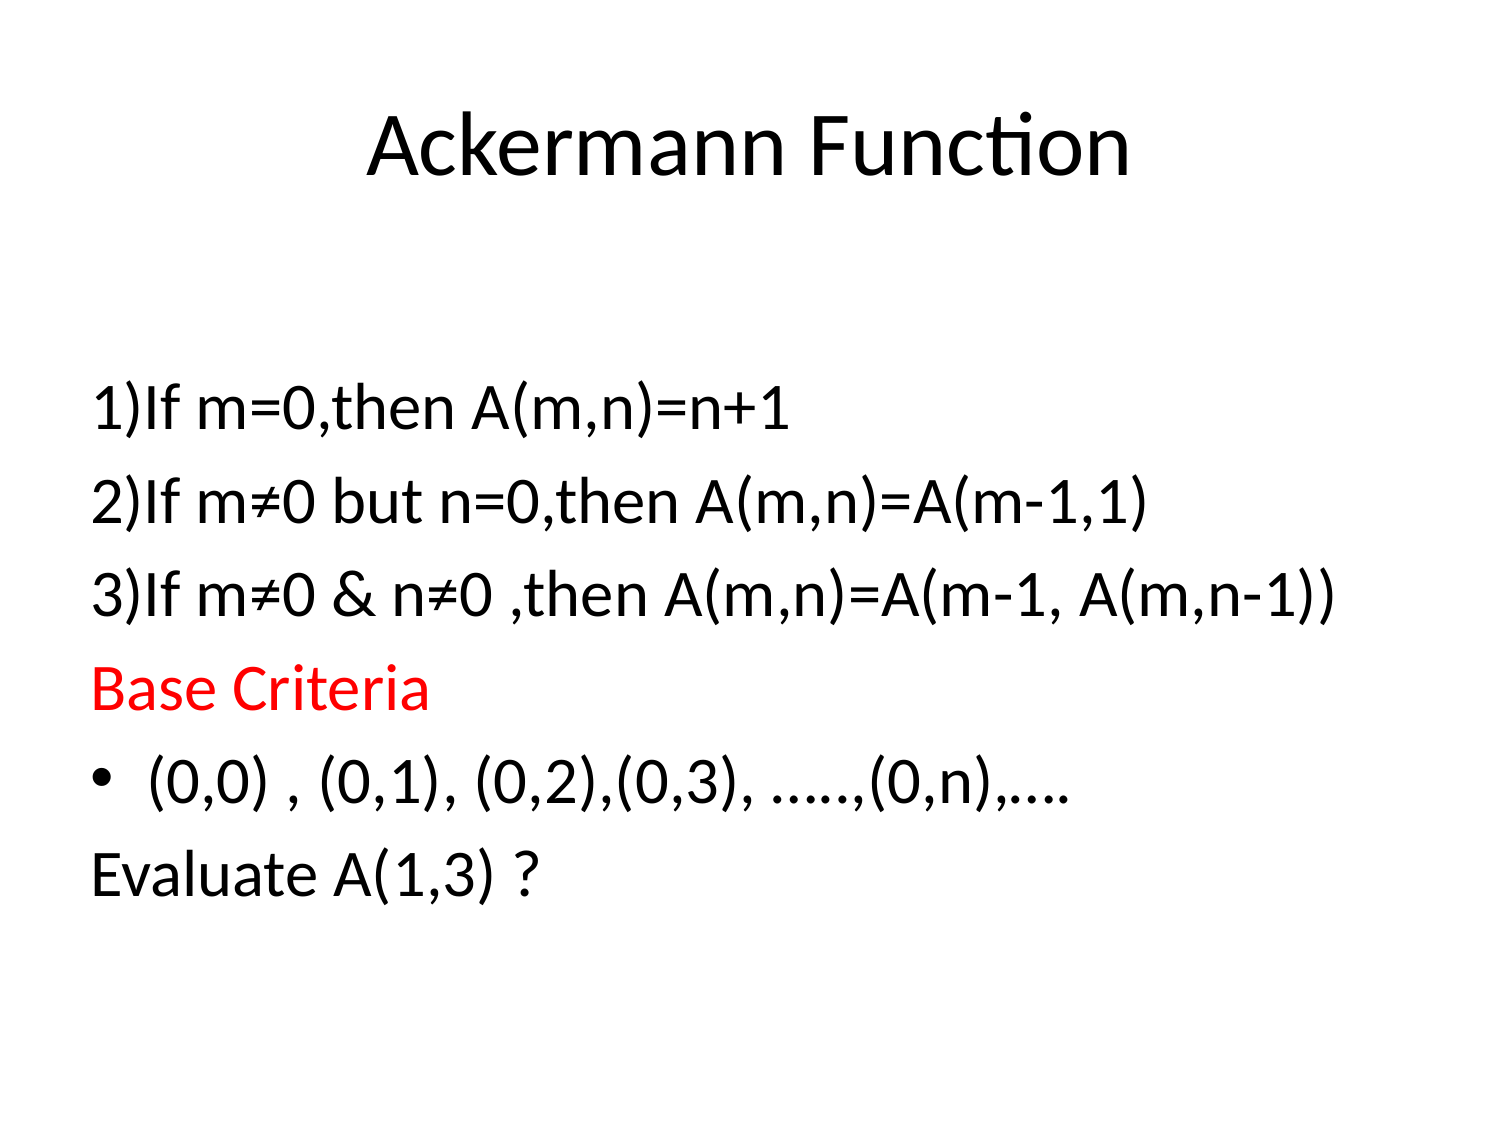

# Ackermann Function

1)If m=0,then A(m,n)=n+1
2)If m≠0 but n=0,then A(m,n)=A(m-1,1)
3)If m≠0 & n≠0 ,then A(m,n)=A(m-1, A(m,n-1))
Base Criteria
(0,0) , (0,1), (0,2),(0,3), …..,(0,n),….
Evaluate A(1,3) ?